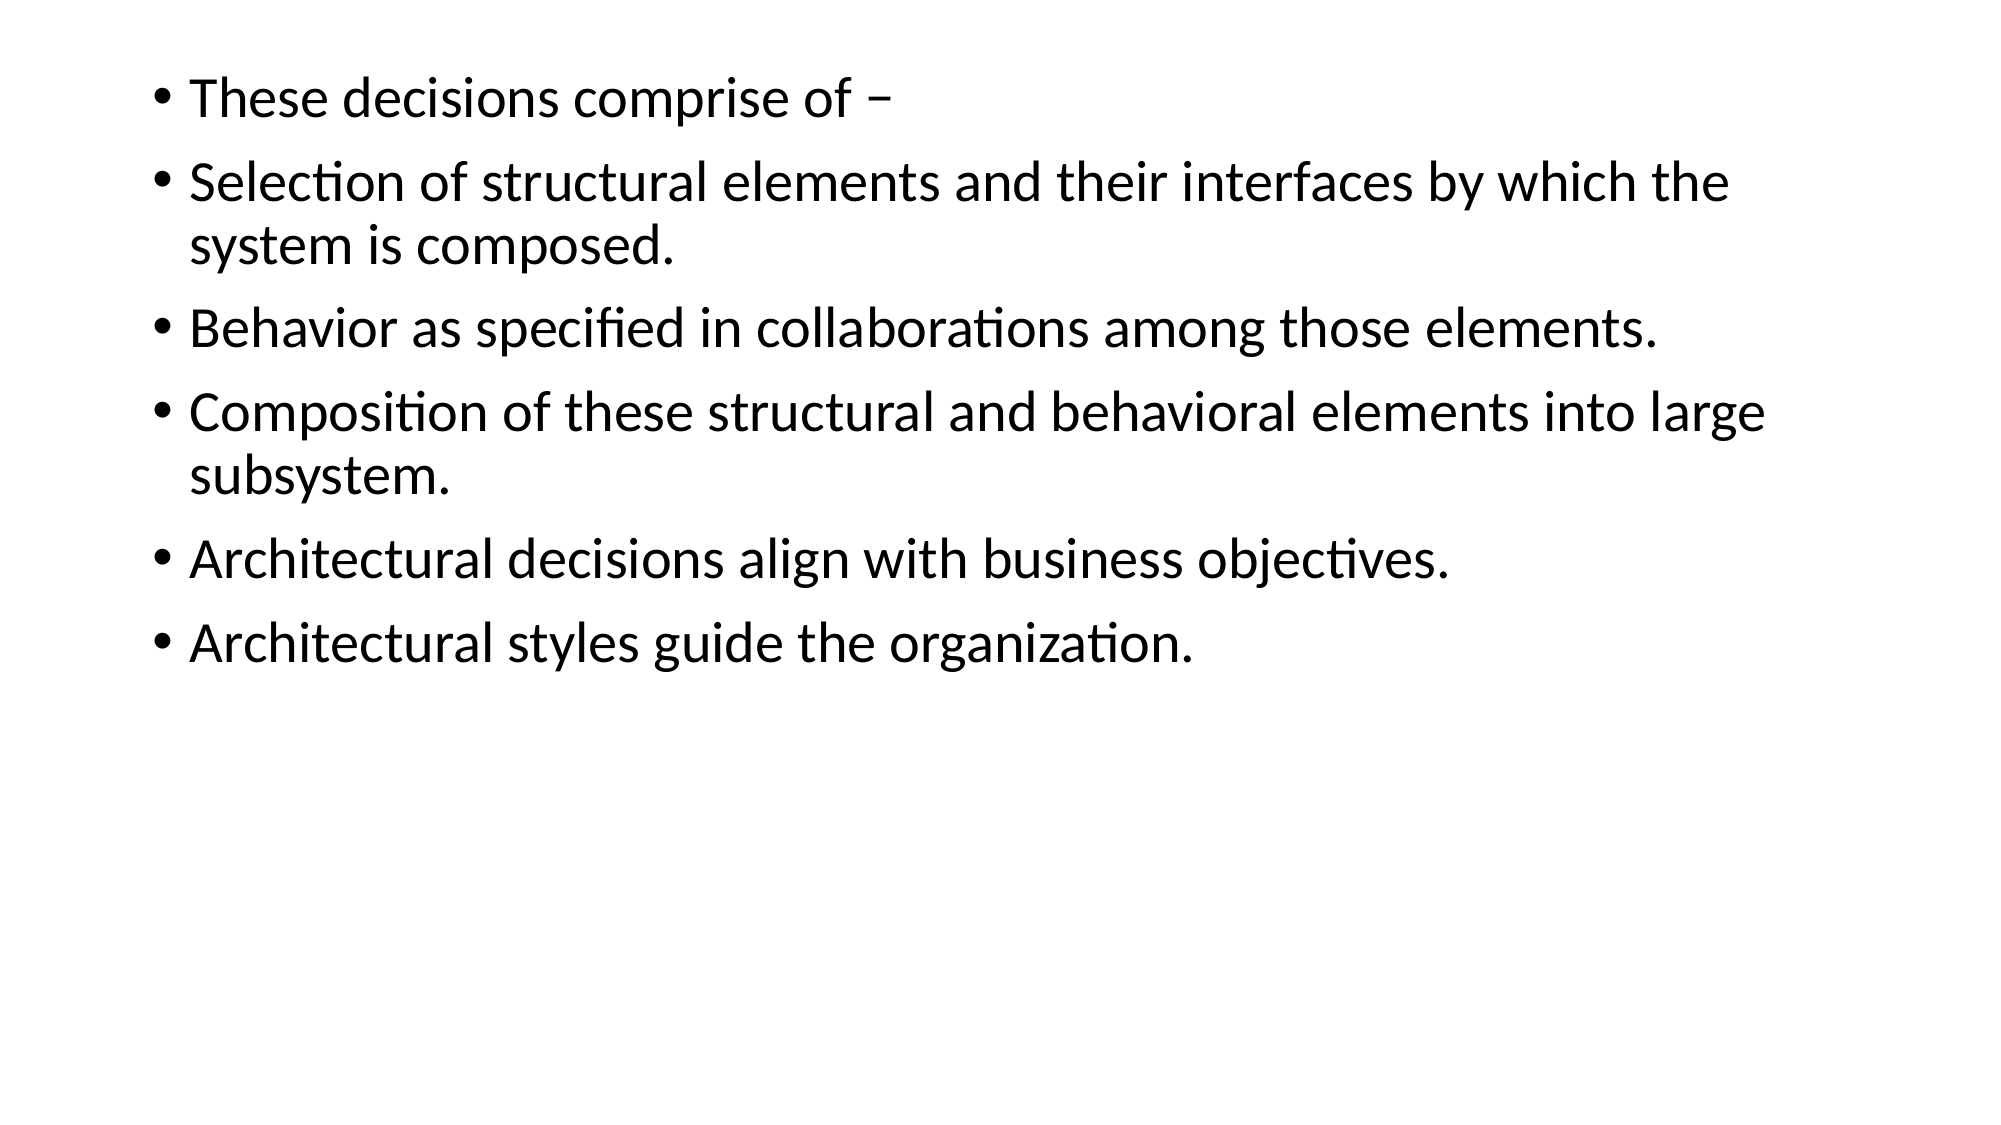

These decisions comprise of −
Selection of structural elements and their interfaces by which the system is composed.
Behavior as specified in collaborations among those elements.
Composition of these structural and behavioral elements into large subsystem.
Architectural decisions align with business objectives.
Architectural styles guide the organization.